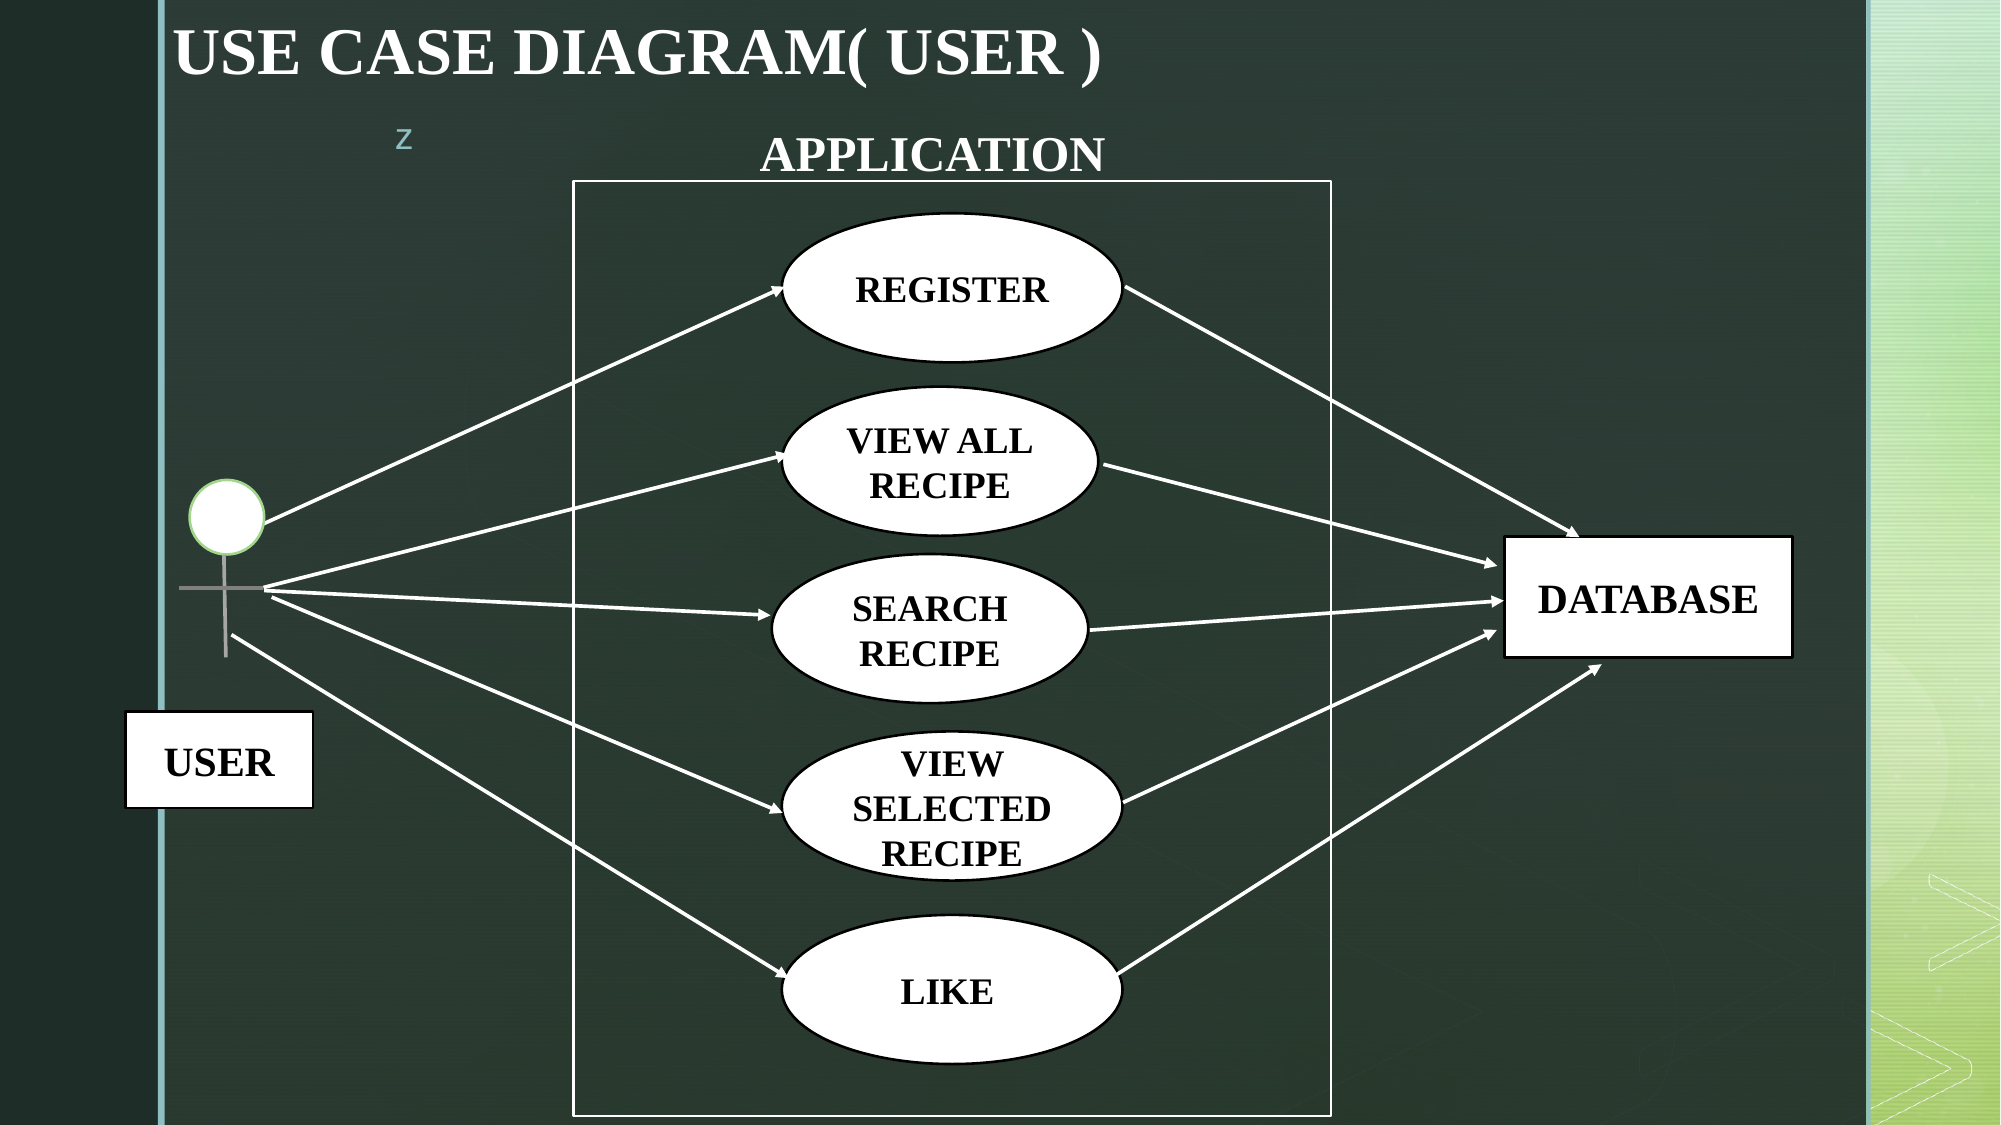

# USE CASE DIAGRAM( USER )
APPLICATION

REGISTER

VIEW ALL
RECIPE

DATABASE

SEARCH
RECIPE

USER

VIEW SELECTED
RECIPE

LIKE